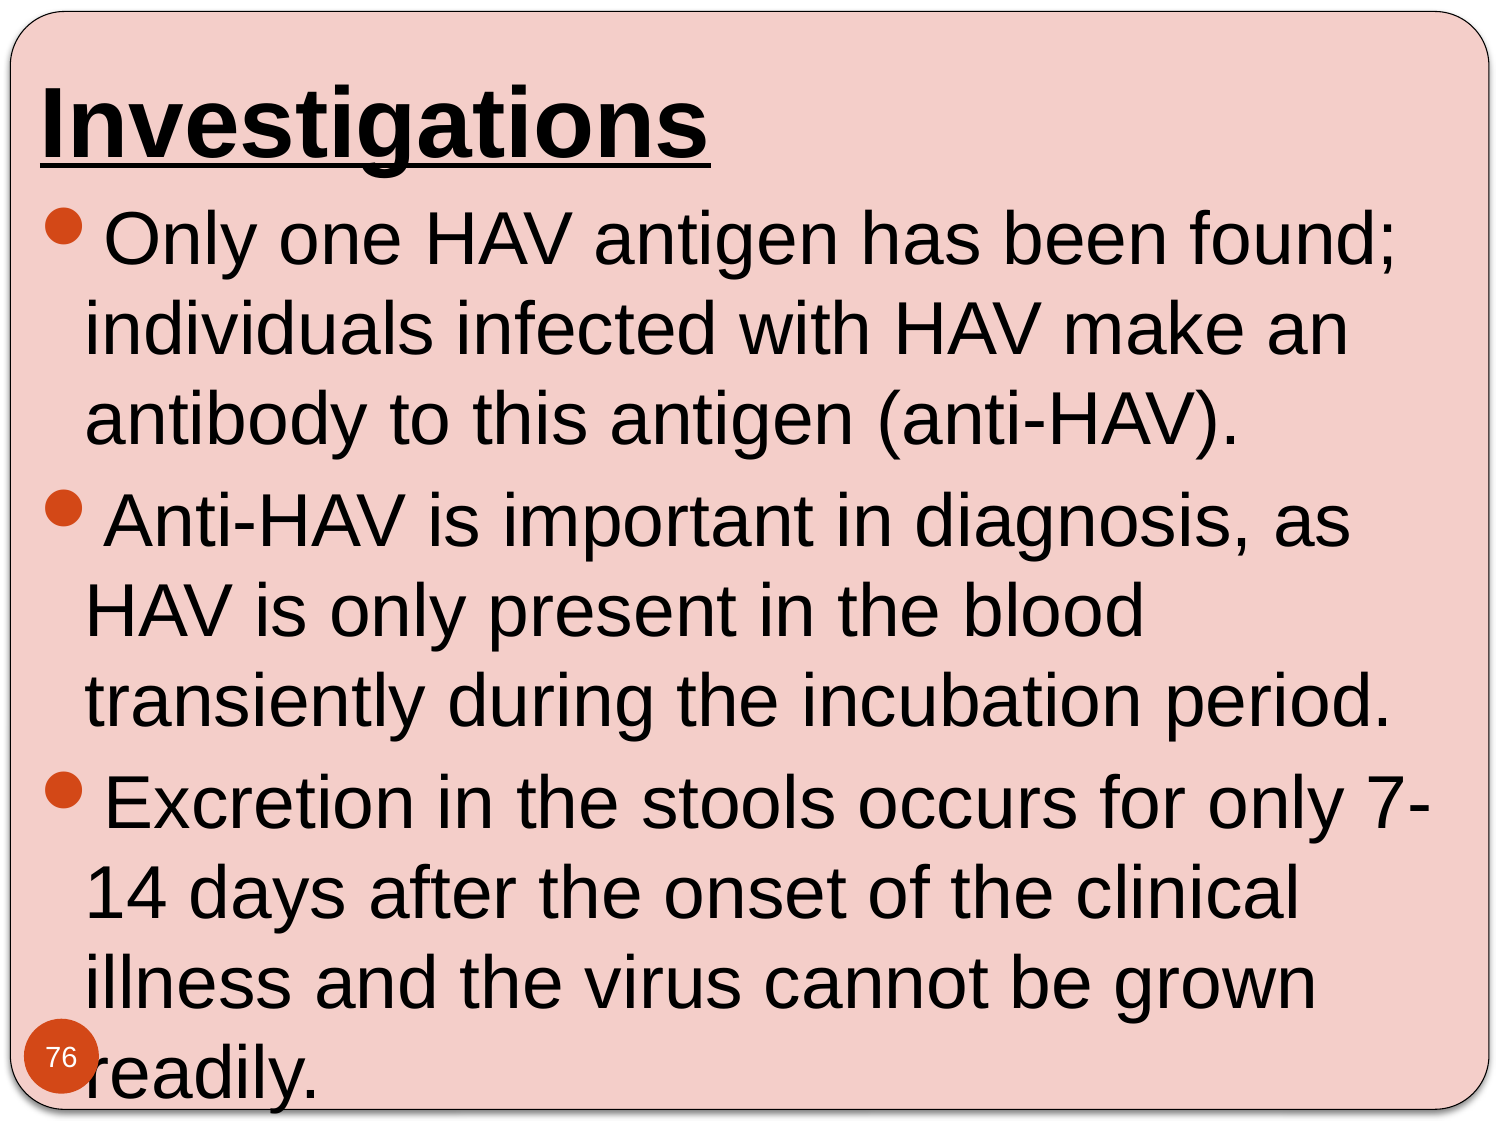

Investigations
Only one HAV antigen has been found; individuals infected with HAV make an antibody to this antigen (anti-HAV).
Anti-HAV is important in diagnosis, as HAV is only present in the blood transiently during the incubation period.
Excretion in the stools occurs for only 7-14 days after the onset of the clinical illness and the virus cannot be grown readily.
76